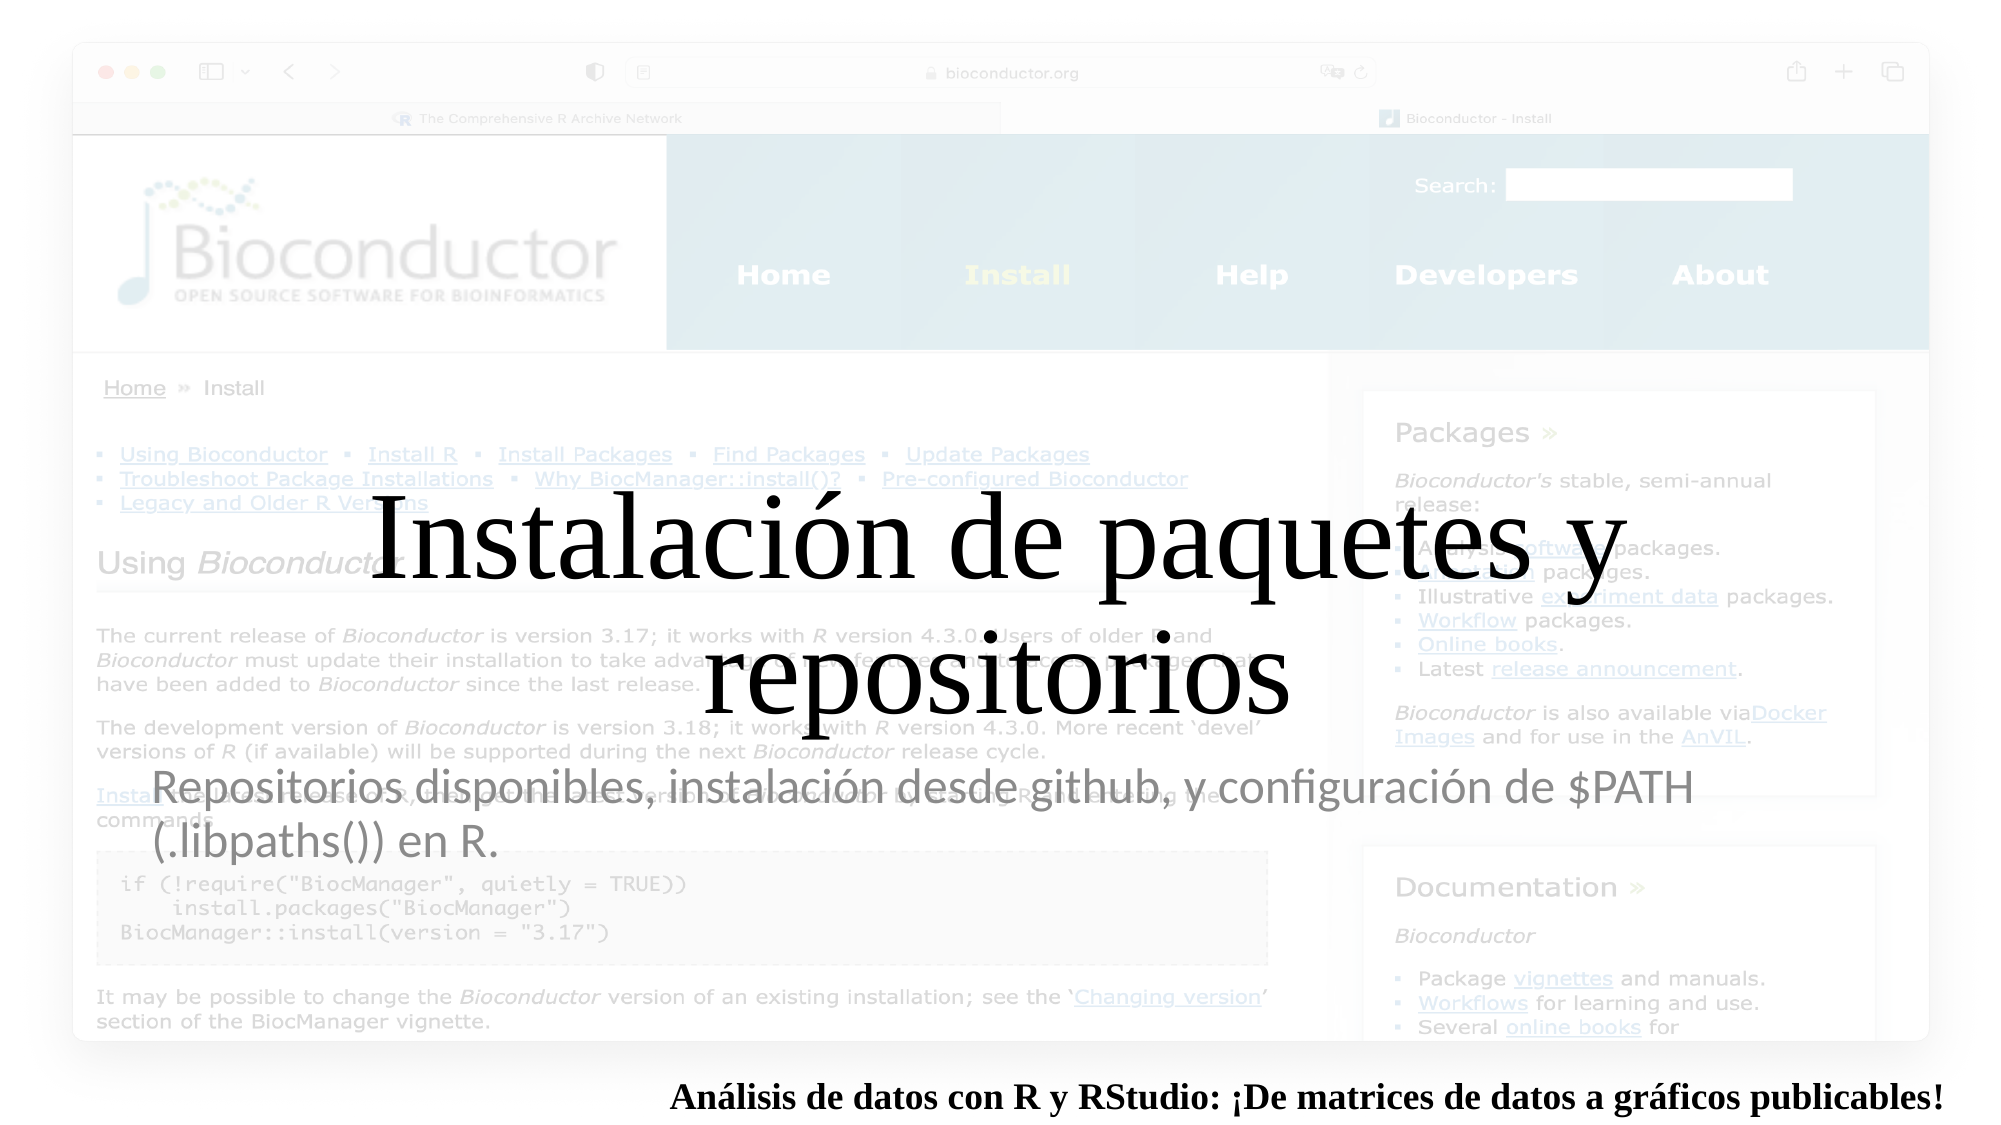

# Instalación de paquetes y repositorios
Repositorios disponibles, instalación desde github, y configuración de $PATH (.libpaths()) en R.
Análisis de datos con R y RStudio: ¡De matrices de datos a gráficos publicables!